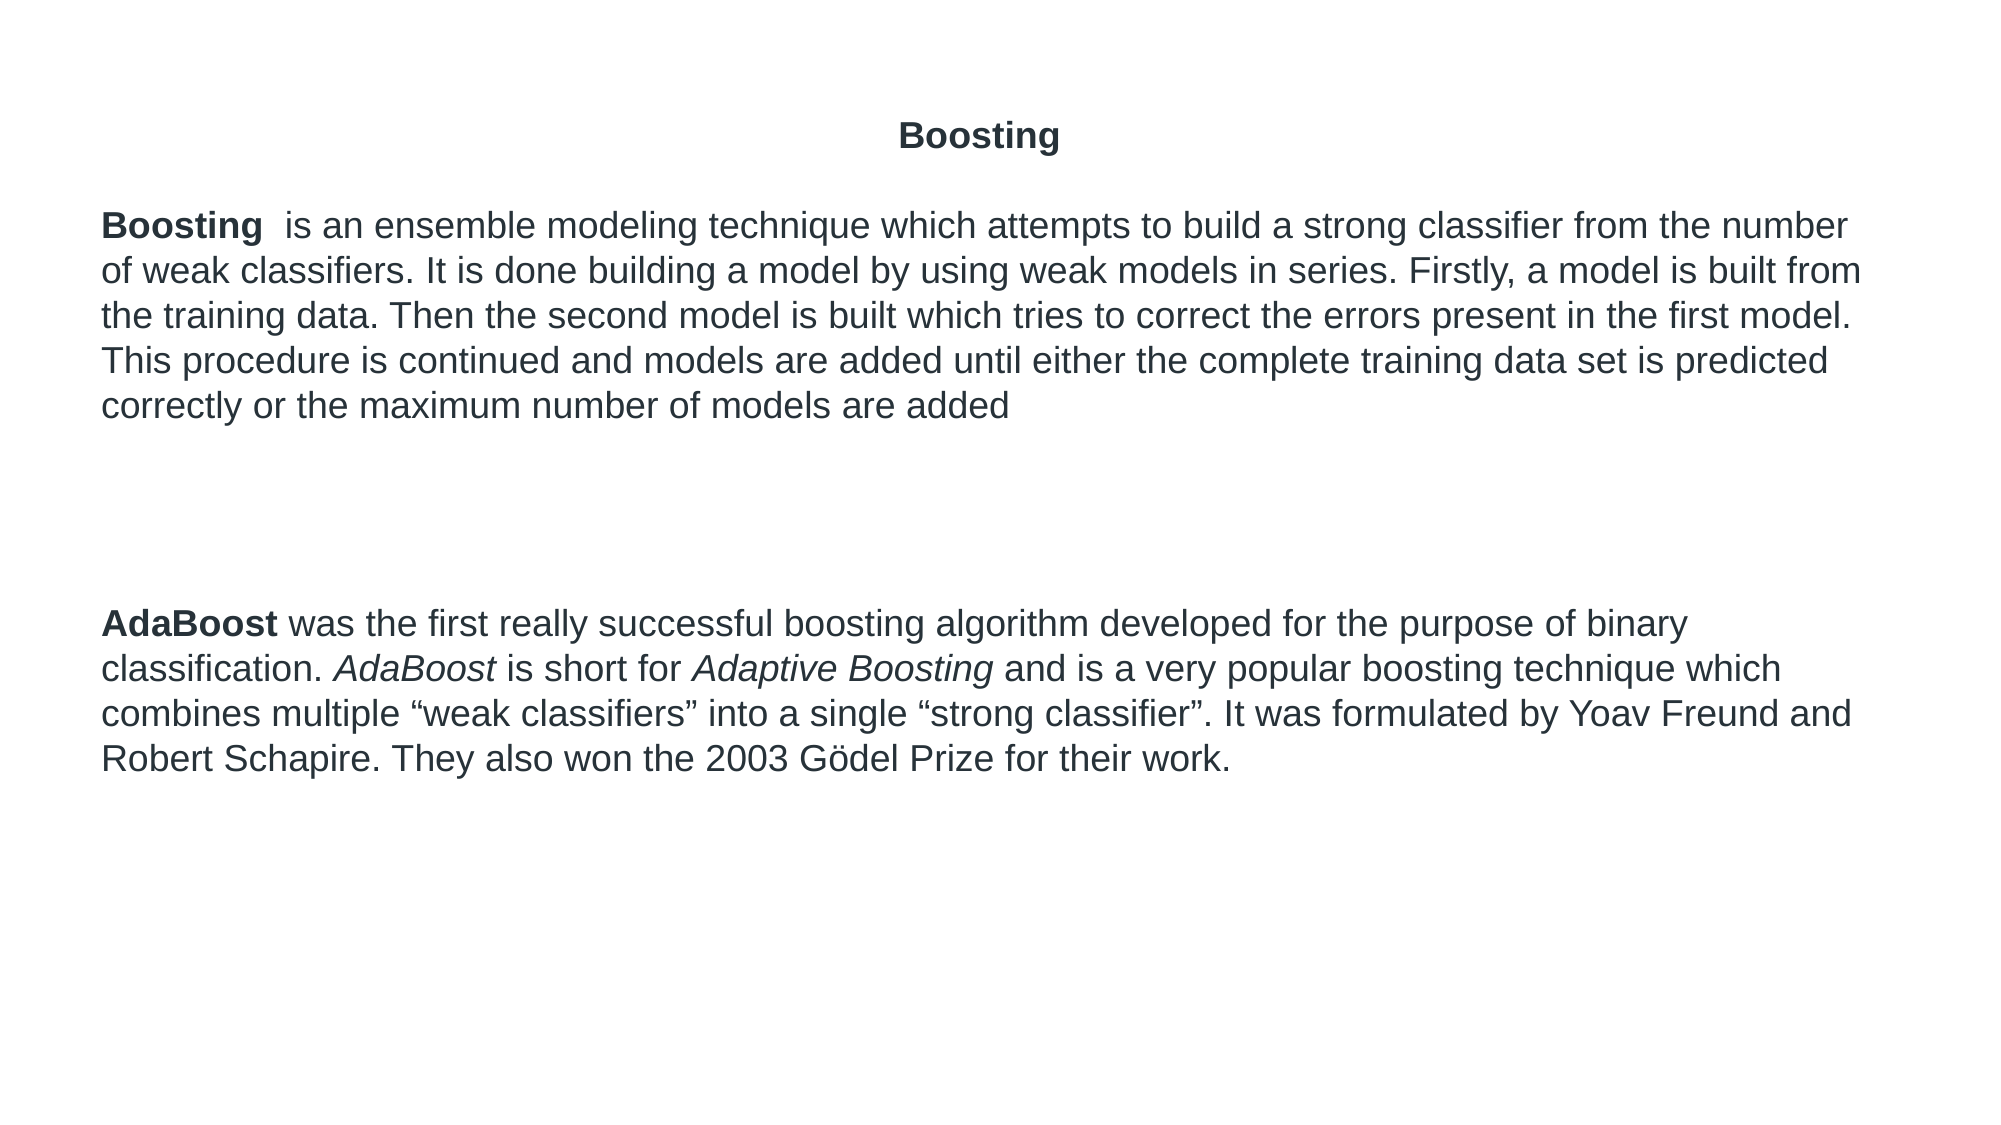

Boosting

Boosting  is an ensemble modeling technique which attempts to build a strong classifier from the number of weak classifiers. It is done building a model by using weak models in series. Firstly, a model is built from the training data. Then the second model is built which tries to correct the errors present in the first model. This procedure is continued and models are added until either the complete training data set is predicted correctly or the maximum number of models are added
AdaBoost was the first really successful boosting algorithm developed for the purpose of binary classification. AdaBoost is short for Adaptive Boosting and is a very popular boosting technique which combines multiple “weak classifiers” into a single “strong classifier”. It was formulated by Yoav Freund and Robert Schapire. They also won the 2003 Gödel Prize for their work.